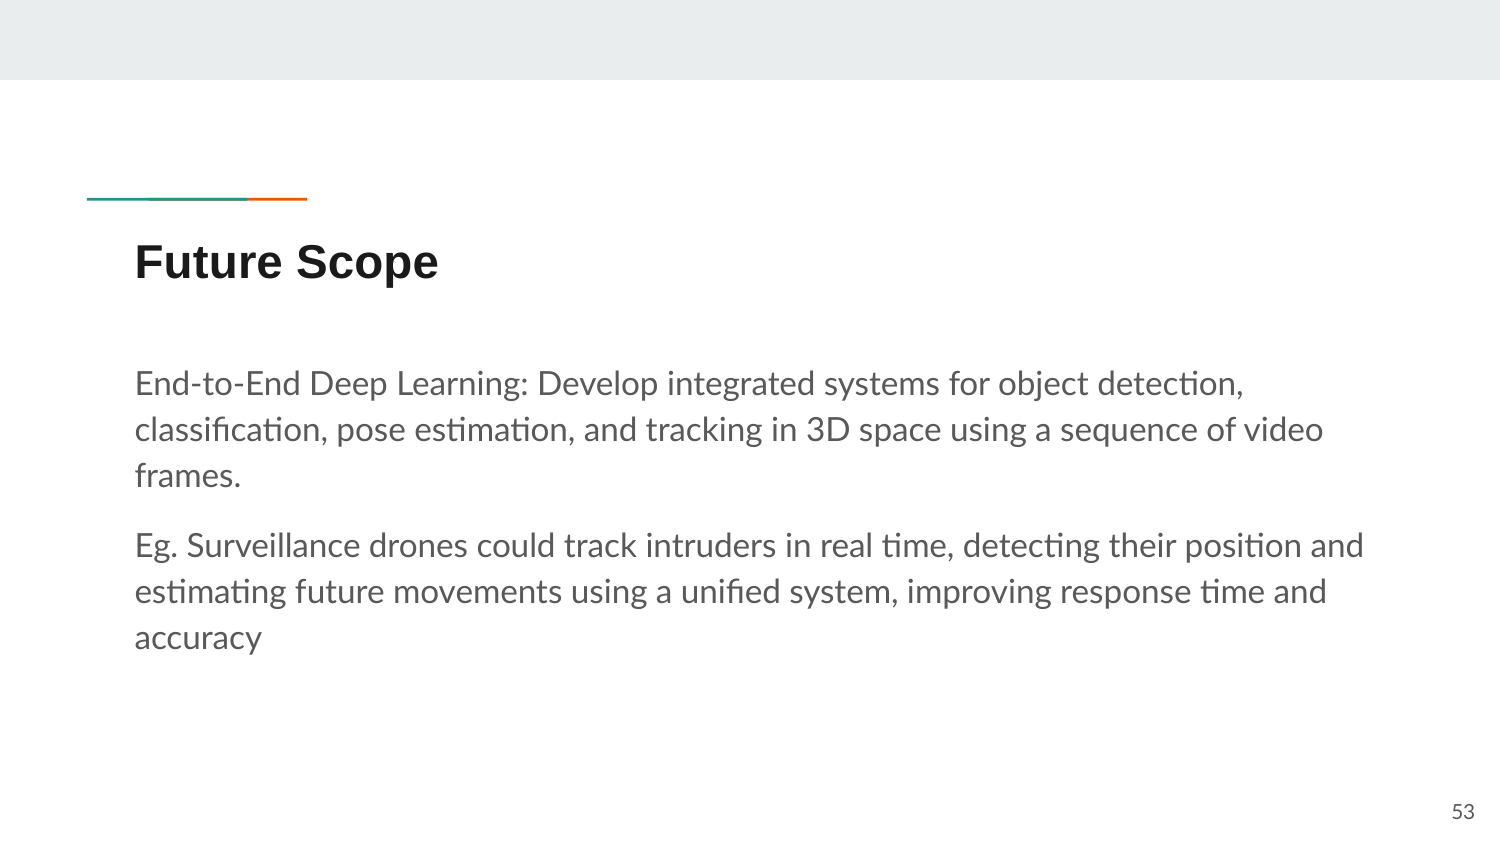

# Future Scope
End-to-End Deep Learning: Develop integrated systems for object detection, classification, pose estimation, and tracking in 3D space using a sequence of video frames.
Eg. Surveillance drones could track intruders in real time, detecting their position and estimating future movements using a unified system, improving response time and accuracy

53